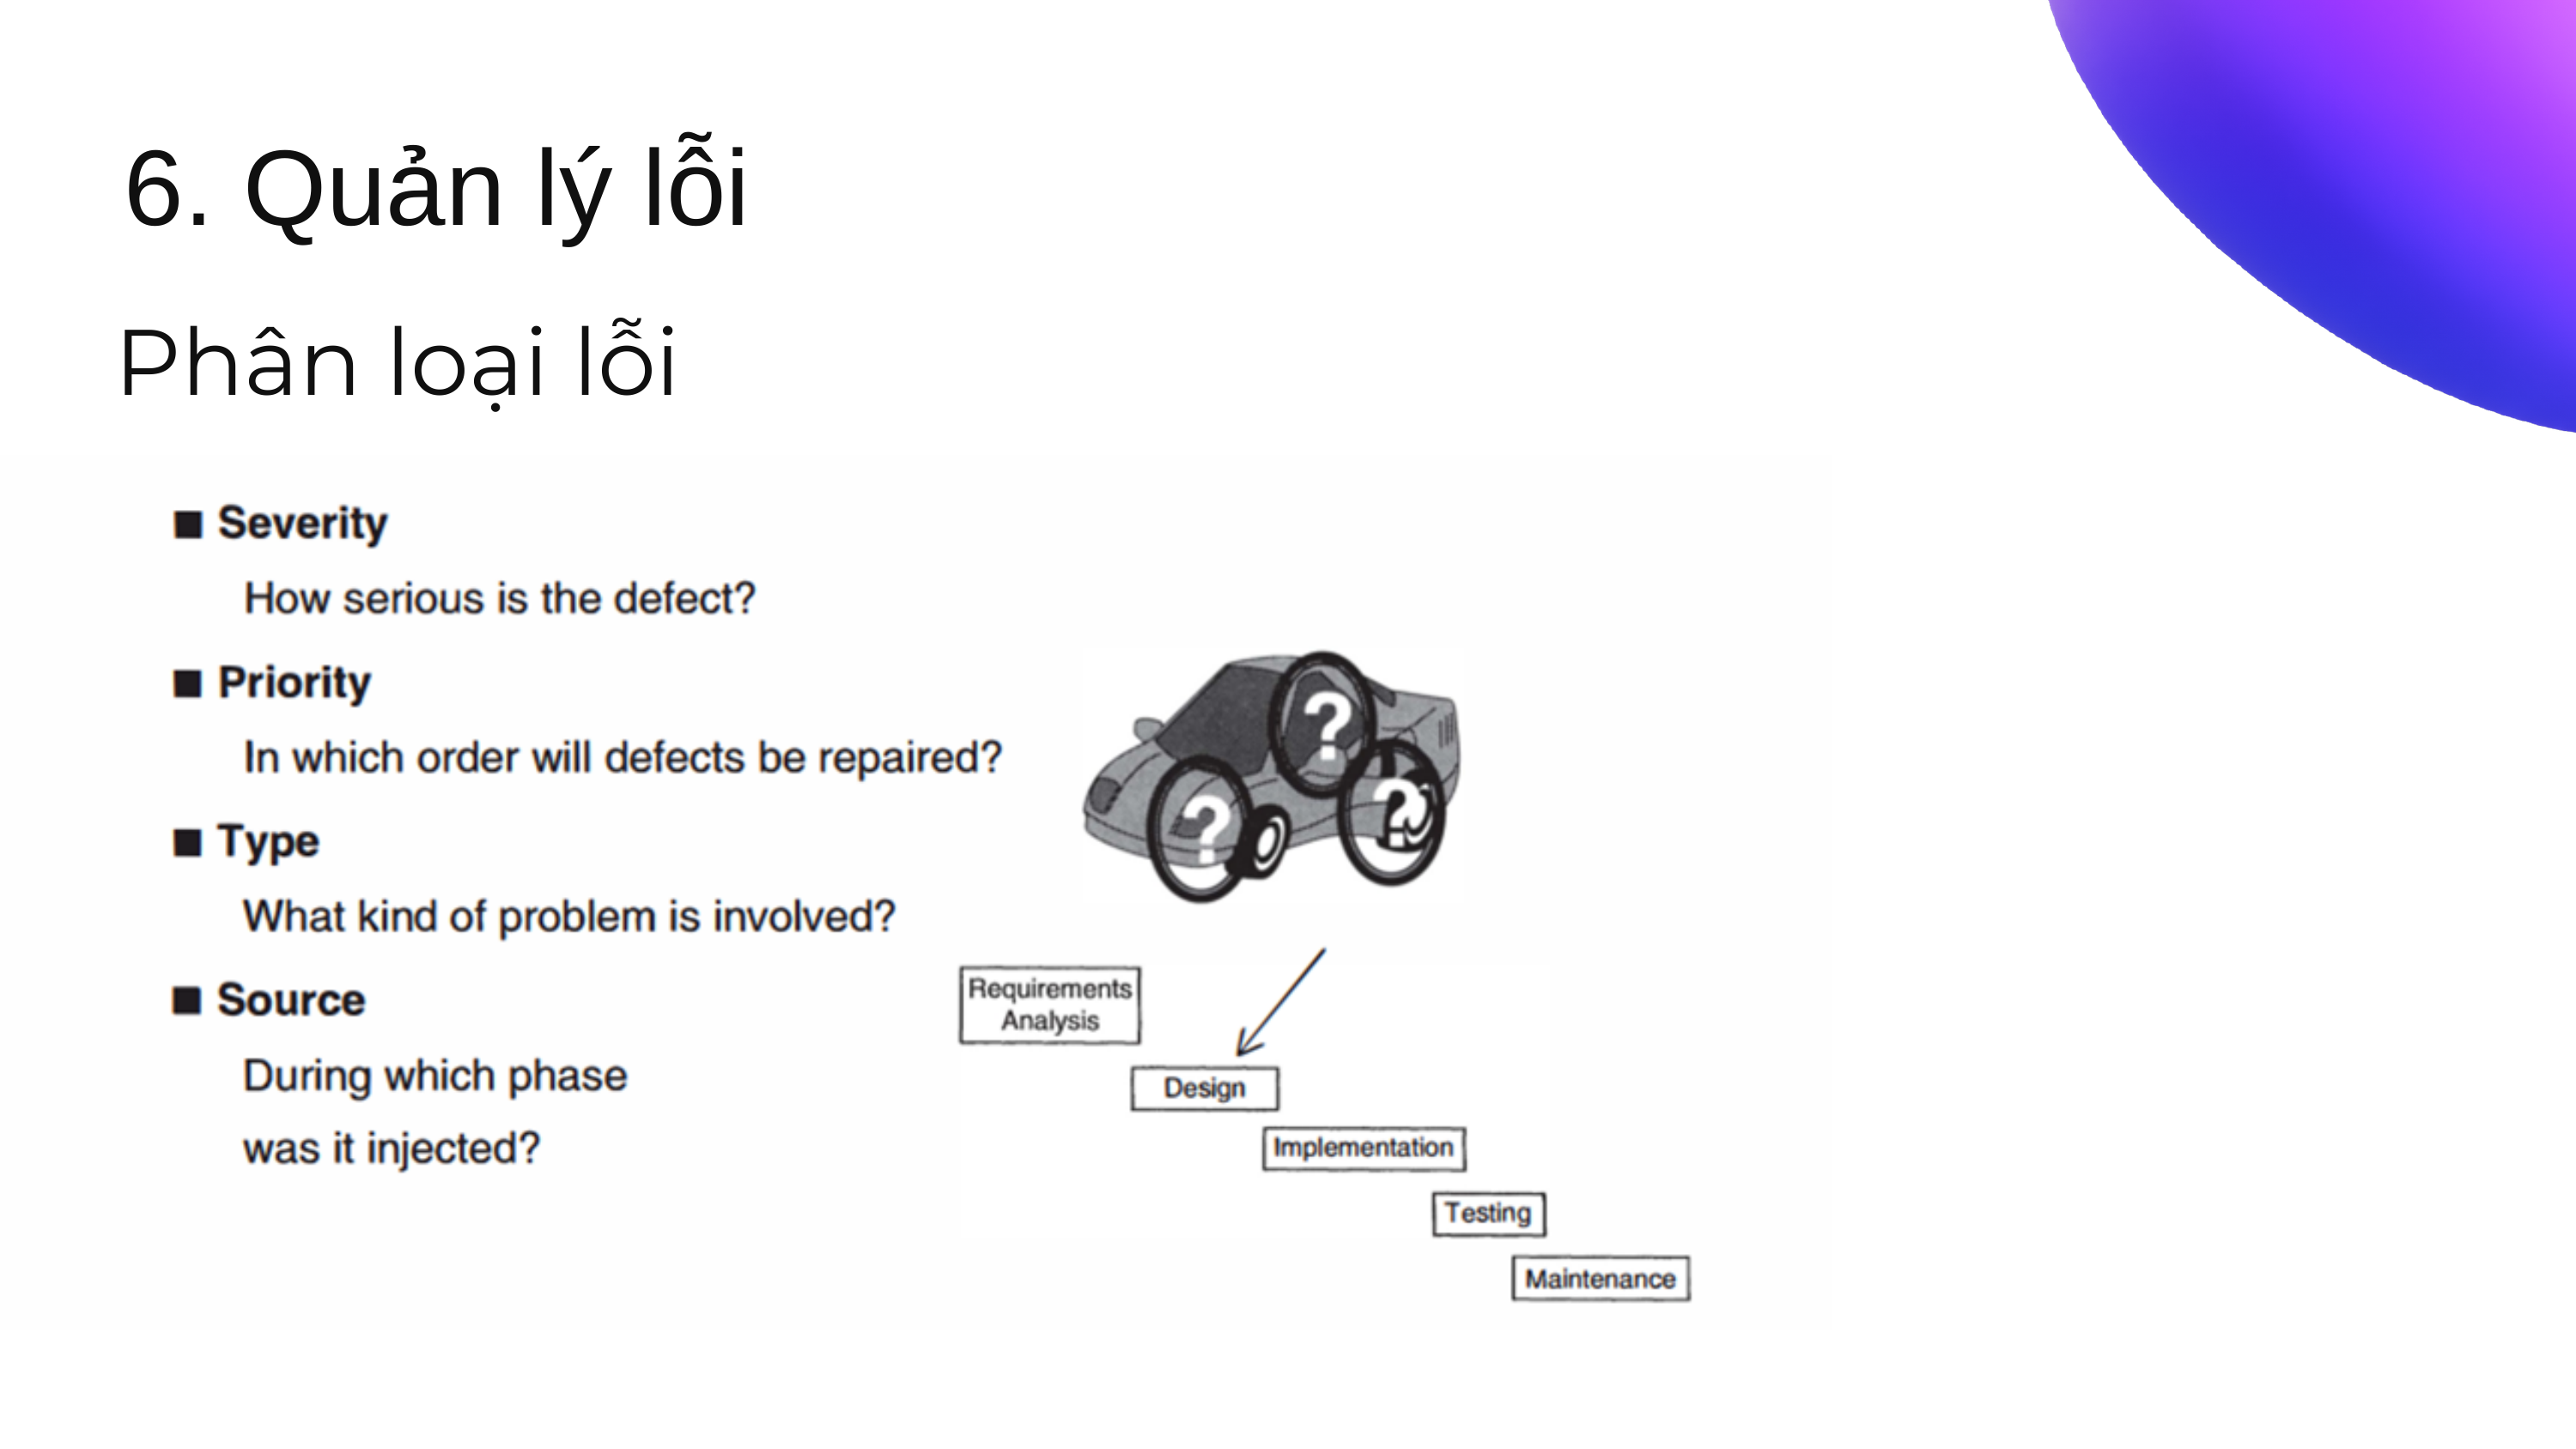

6. Quản lý lỗi
Phân loại lỗi